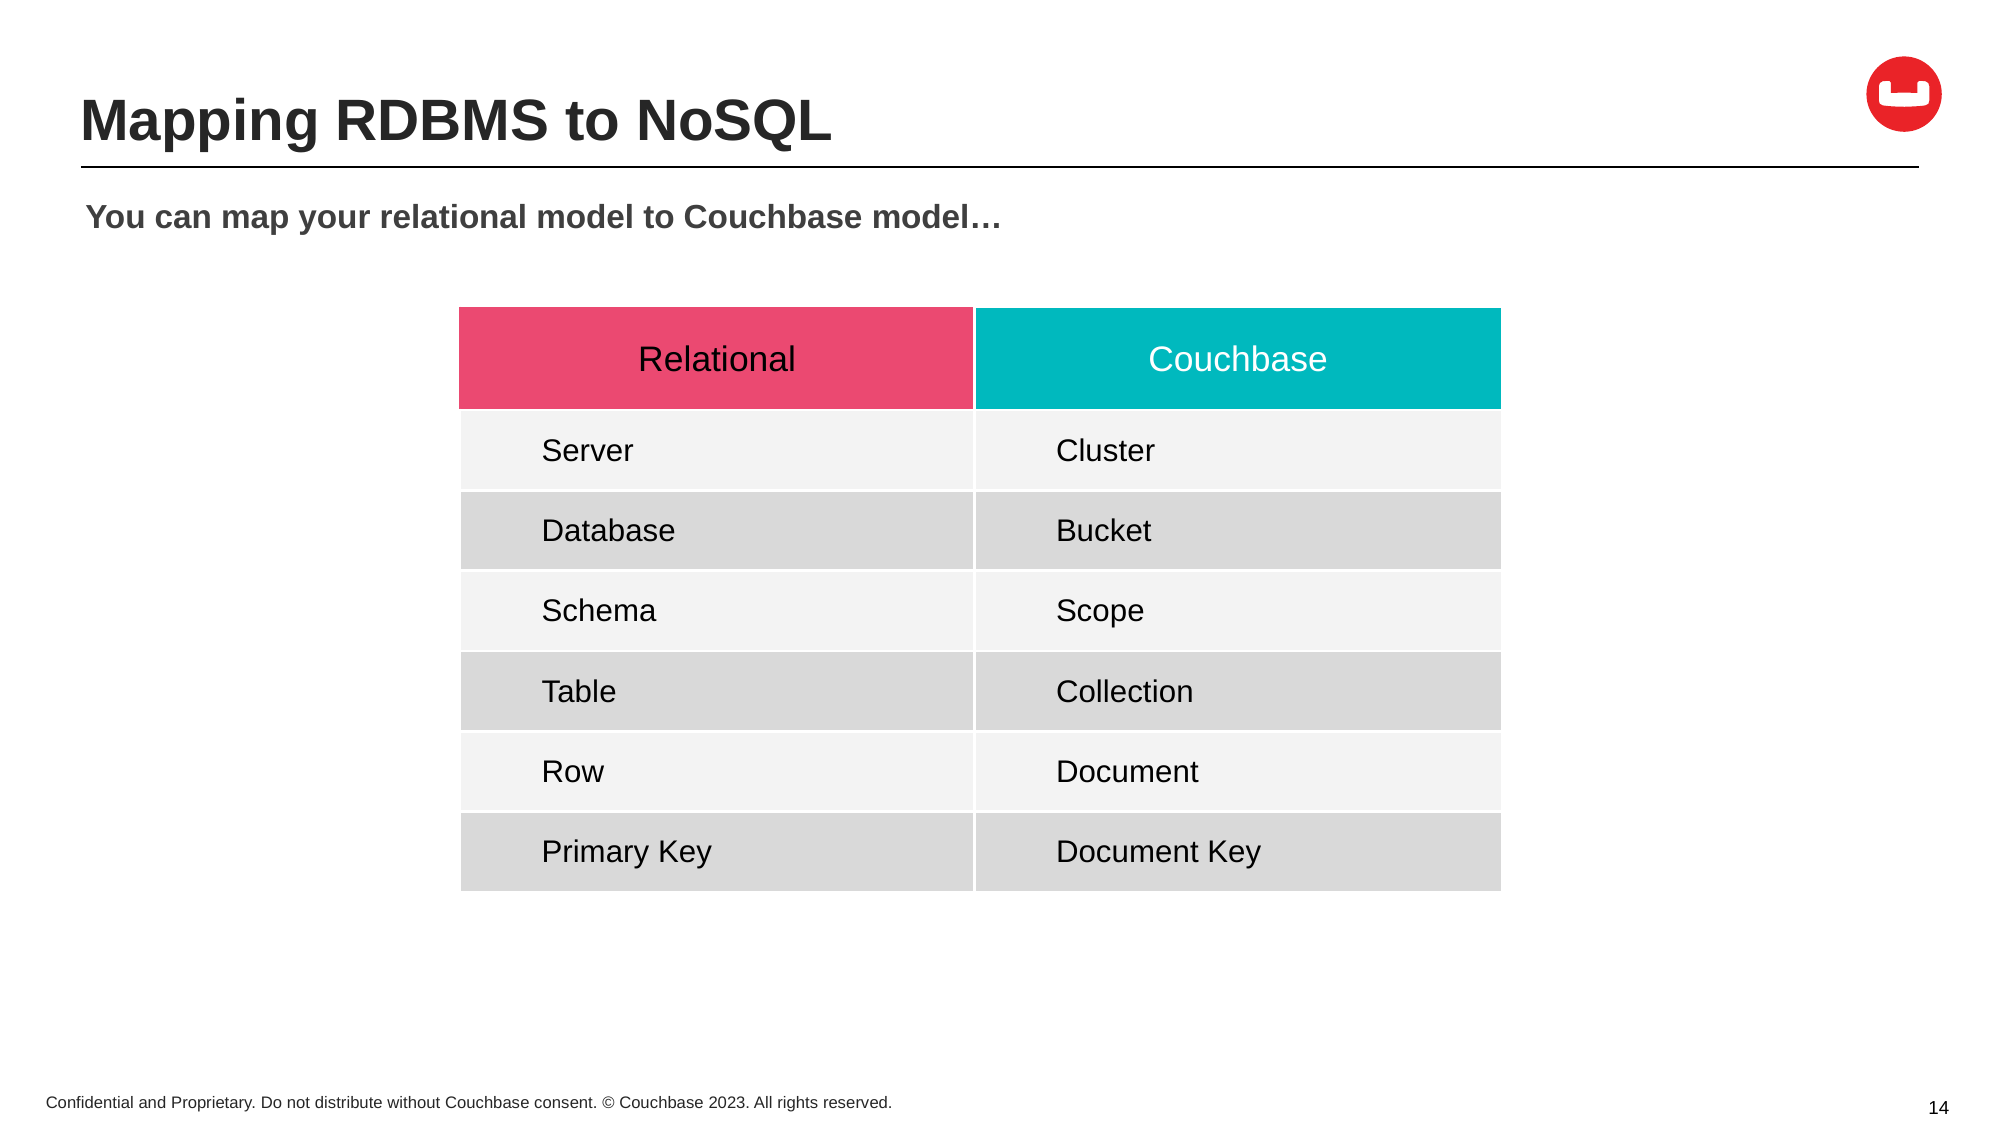

# Mapping RDBMS to NoSQL
You can map your relational model to Couchbase model…
| Relational | Couchbase |
| --- | --- |
| Server | Cluster |
| Database | Bucket |
| Schema | Scope |
| Table | Collection |
| Row | Document |
| Primary Key | Document Key |
14